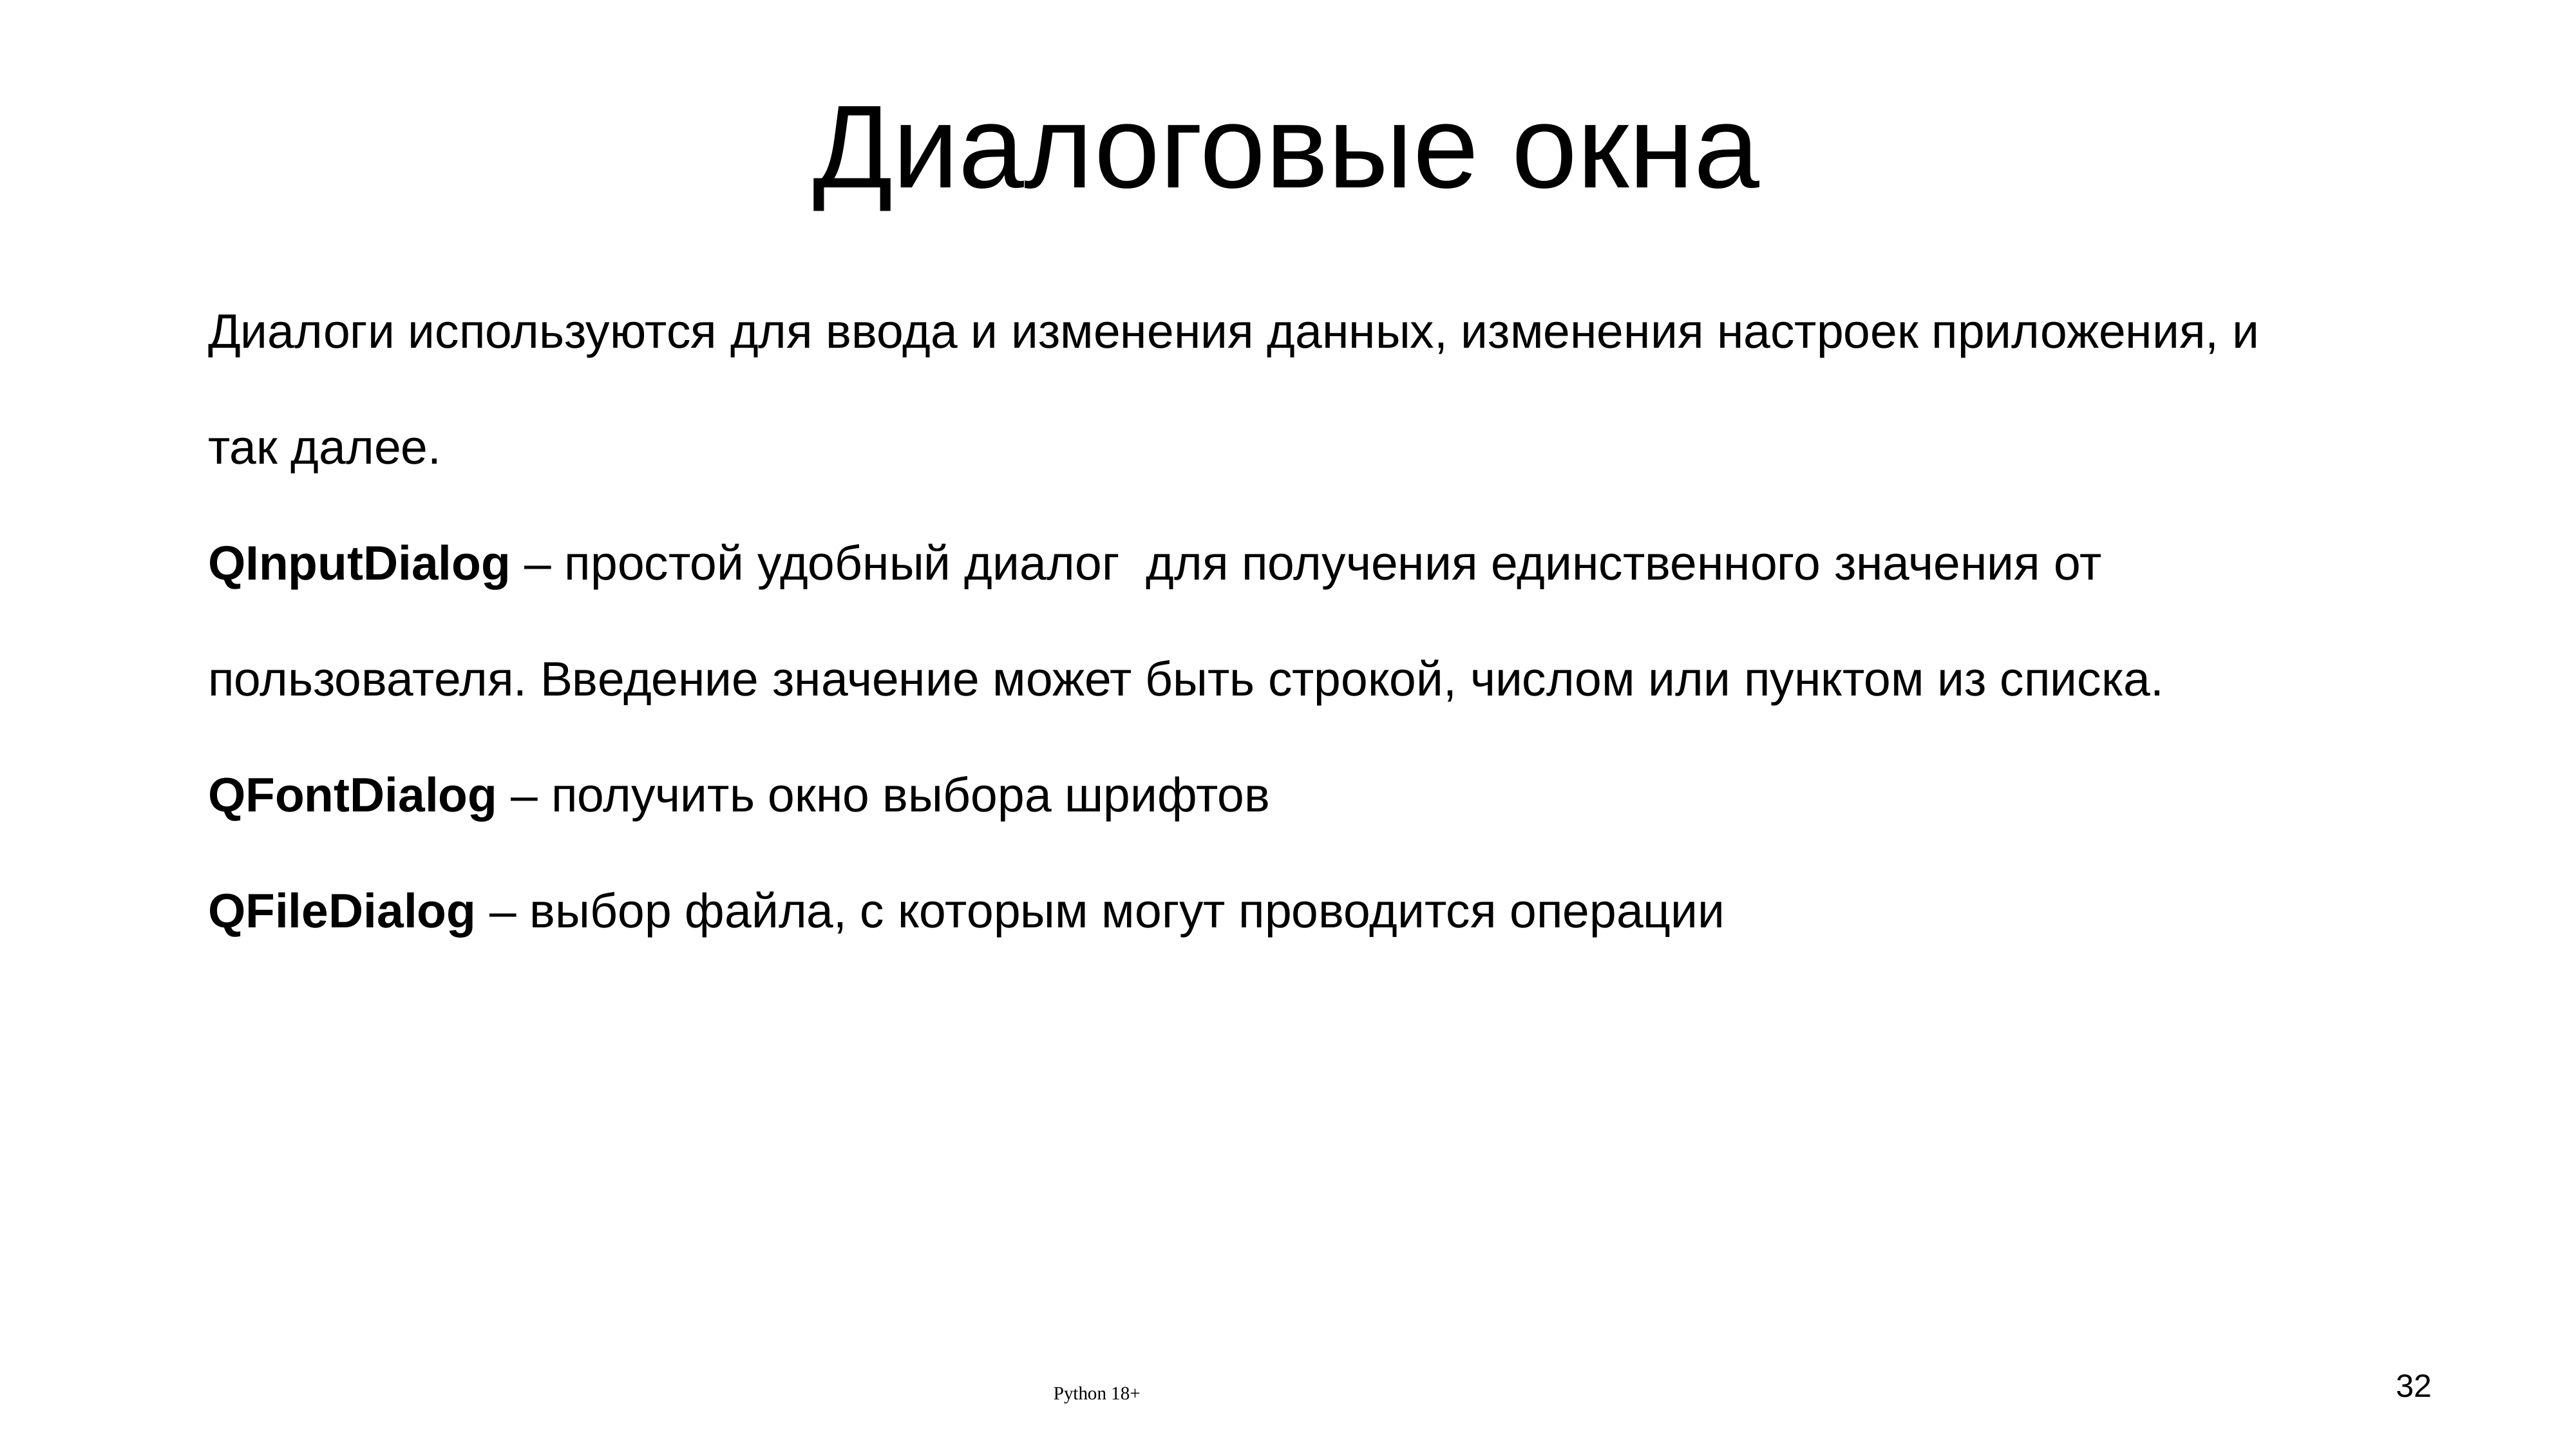

# Диалоговые окна
Диалоги используются для ввода и изменения данных, изменения настроек приложения, и так далее.
QInputDialog – простой удобный диалог  для получения единственного значения от пользователя. Введение значение может быть строкой, числом или пунктом из списка.
QFontDialog – получить окно выбора шрифтов
QFileDialog – выбор файла, с которым могут проводится операции

Python 18+
32